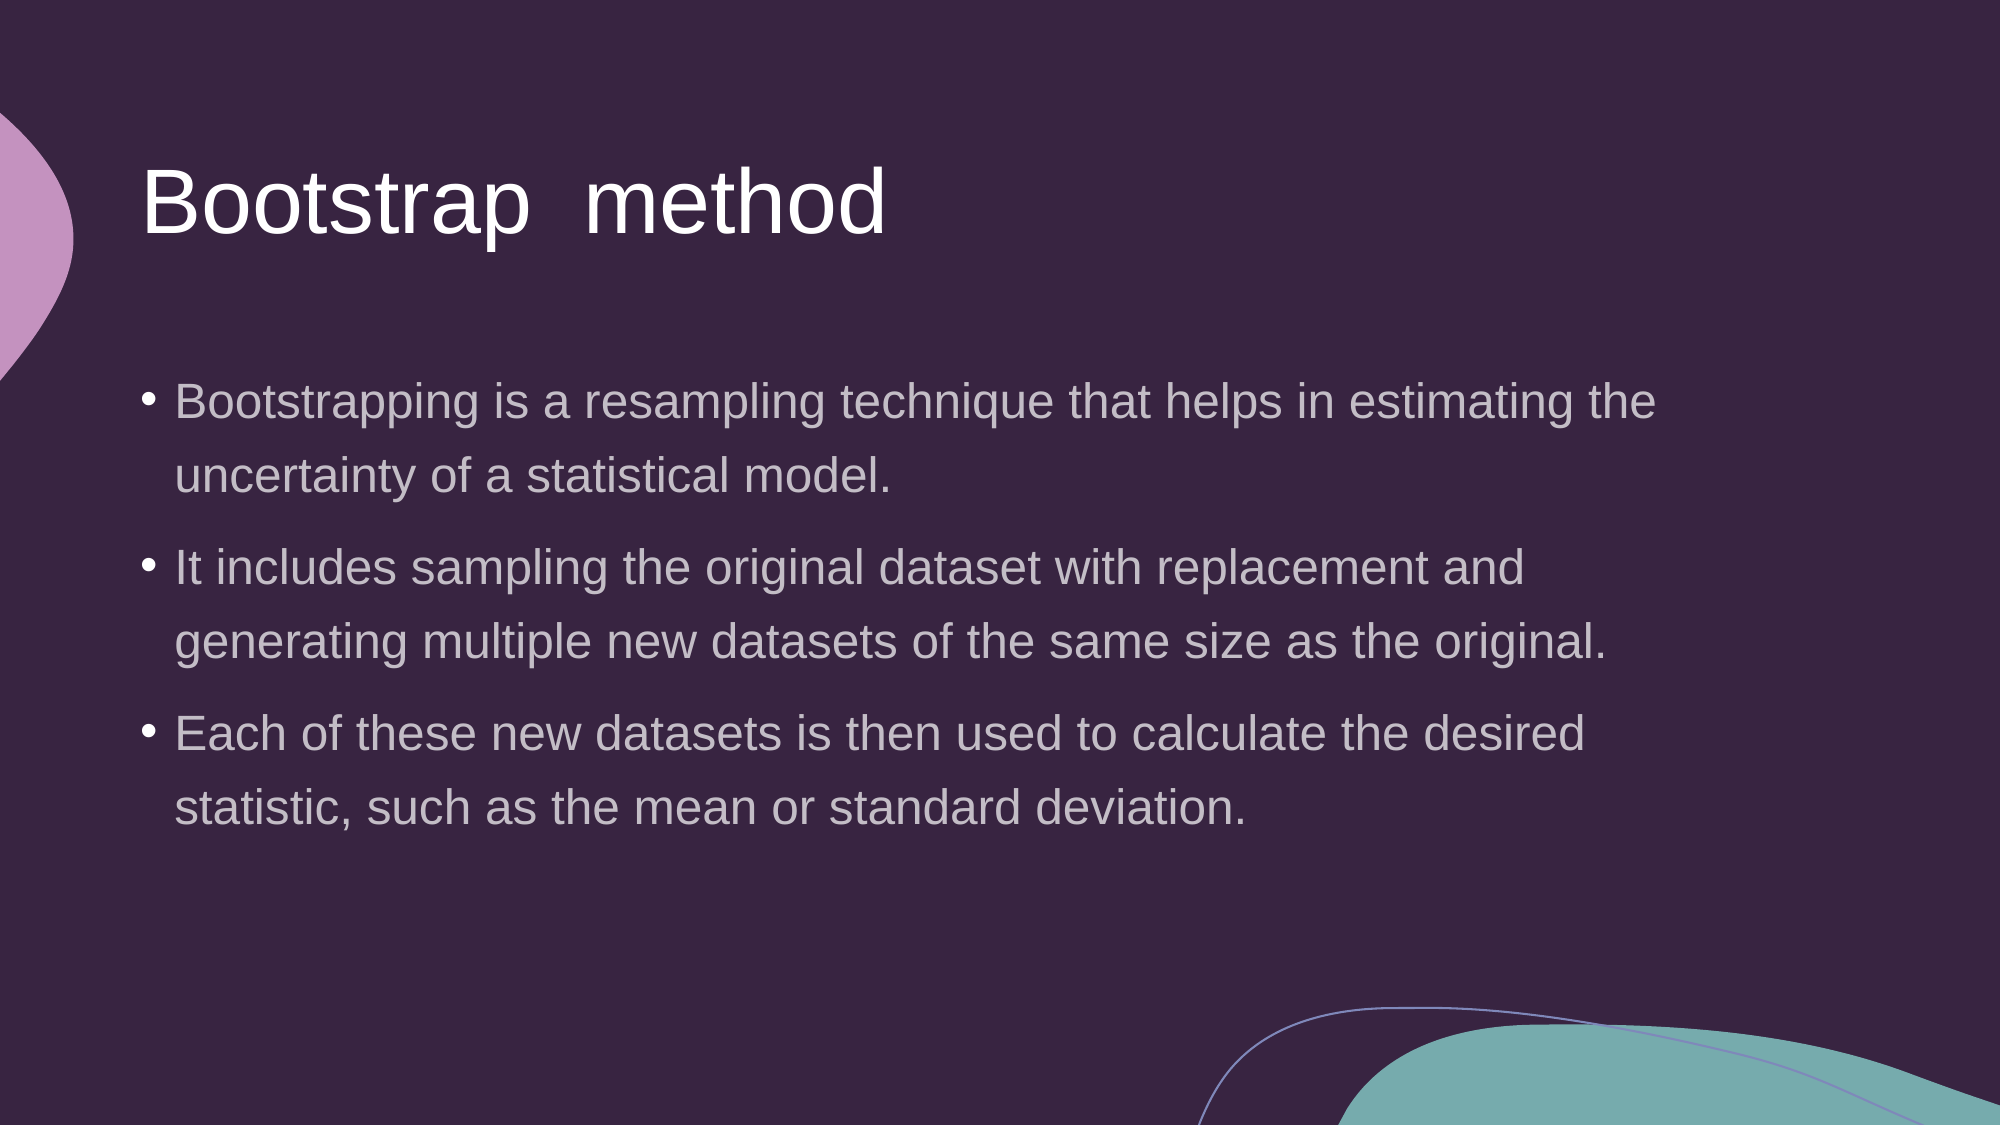

# Bootstrap  method
Bootstrapping is a resampling technique that helps in estimating the uncertainty of a statistical model.
It includes sampling the original dataset with replacement and generating multiple new datasets of the same size as the original.
Each of these new datasets is then used to calculate the desired statistic, such as the mean or standard deviation.